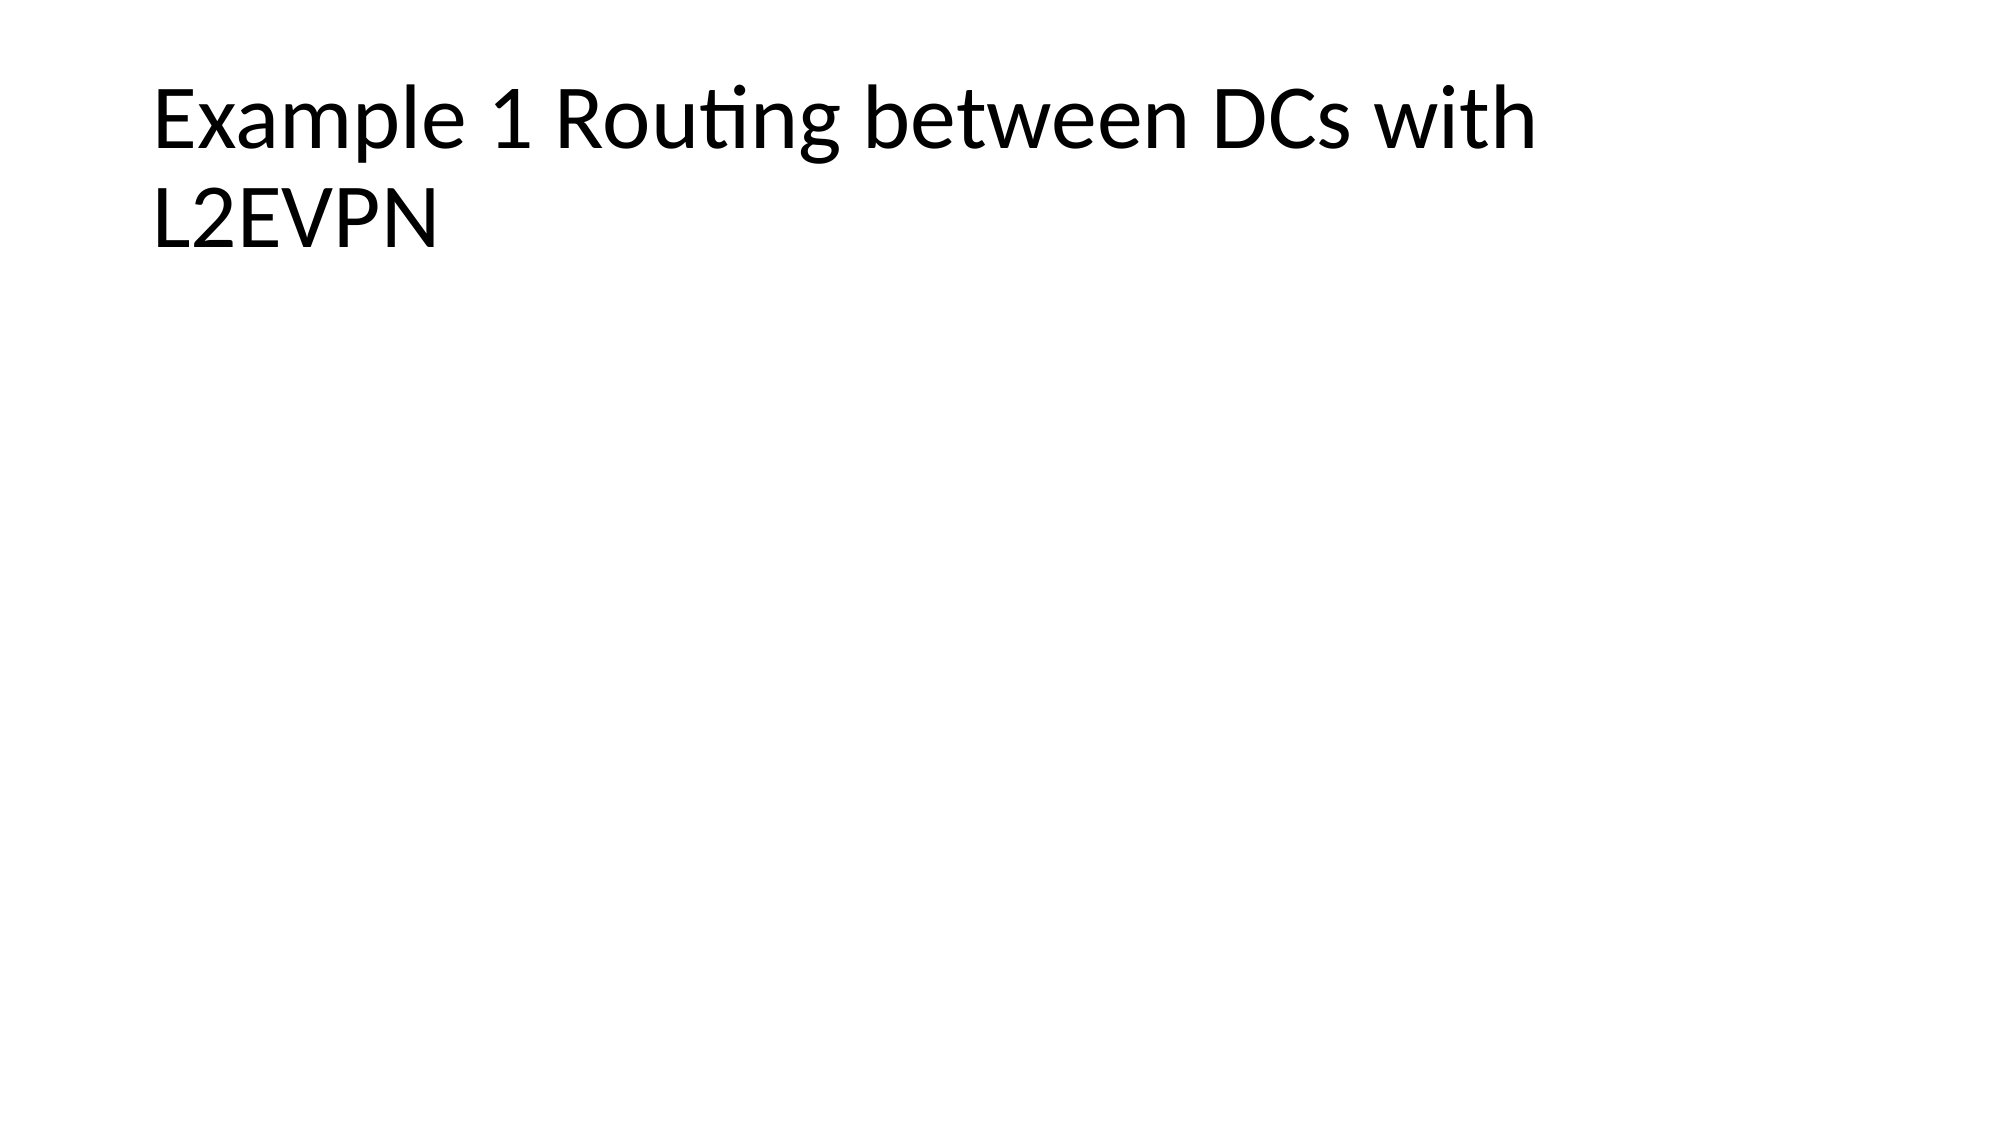

# Example 1 Routing between DCs with L2EVPN